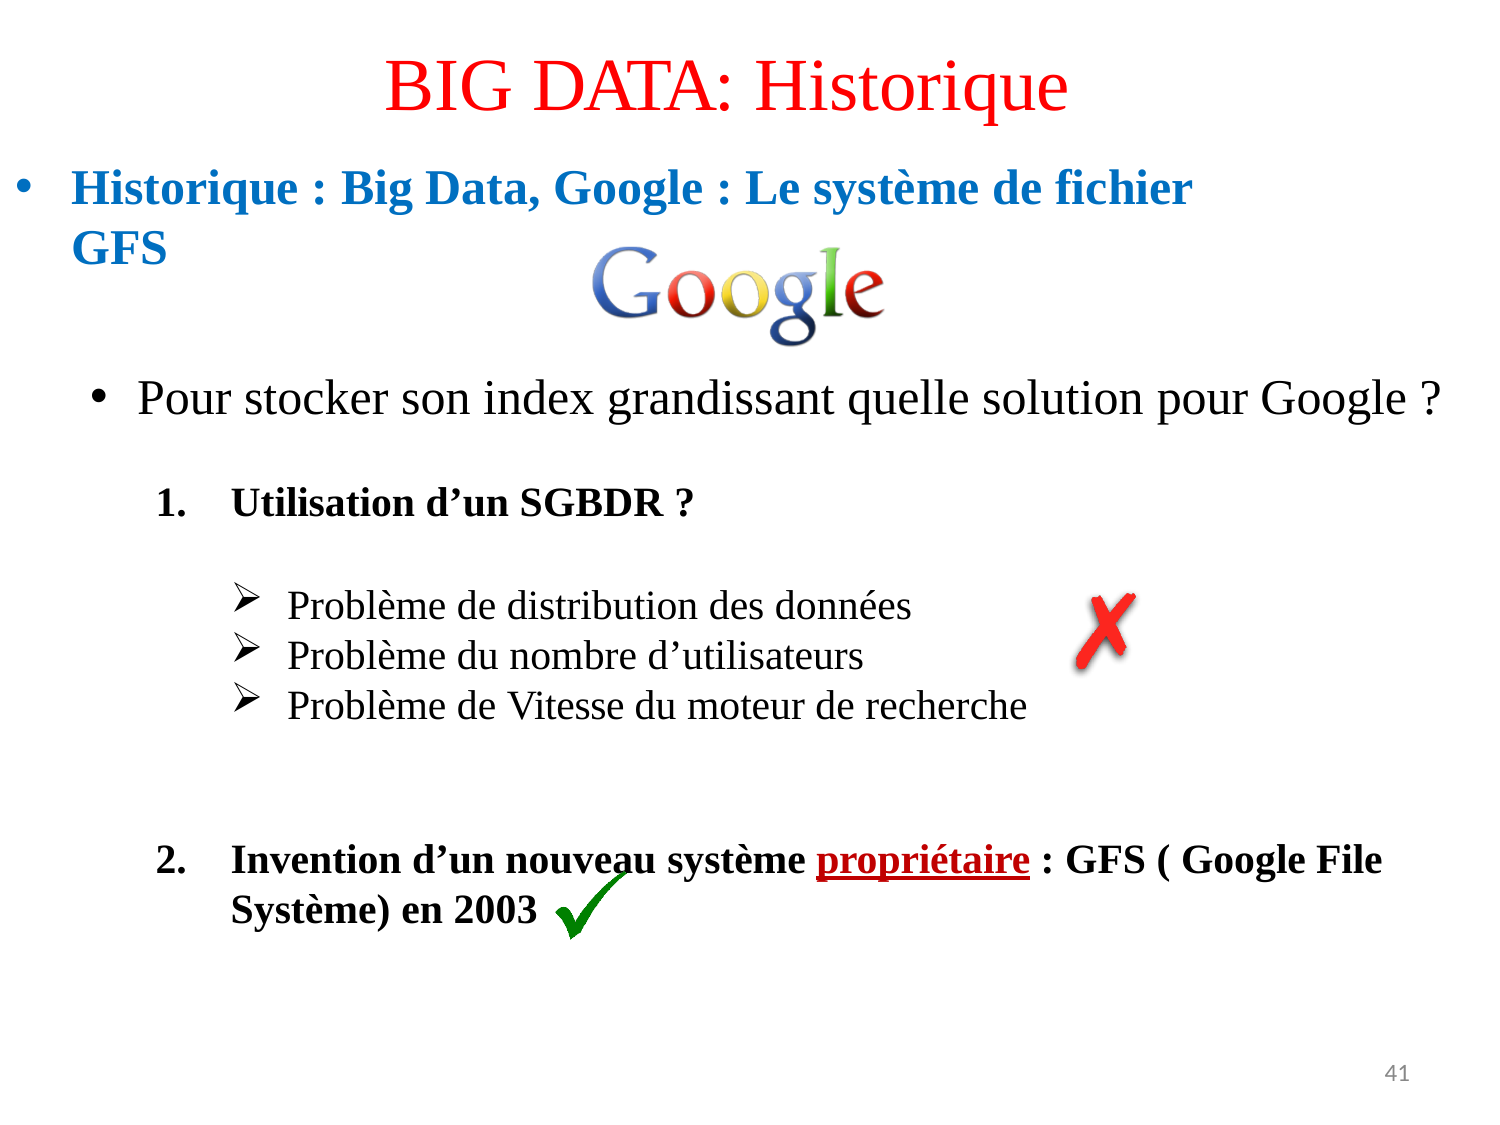

# BIG DATA: Historique

Historique : Big Data, Google : Le système de fichier GFS
Pour stocker son index grandissant quelle solution pour Google ?
Utilisation d’un SGBDR ?

Problème de distribution des données
Problème du nombre d’utilisateurs
Problème de Vitesse du moteur de recherche

Invention d’un nouveau système propriétaire : GFS ( Google File  Système) en 2003

41